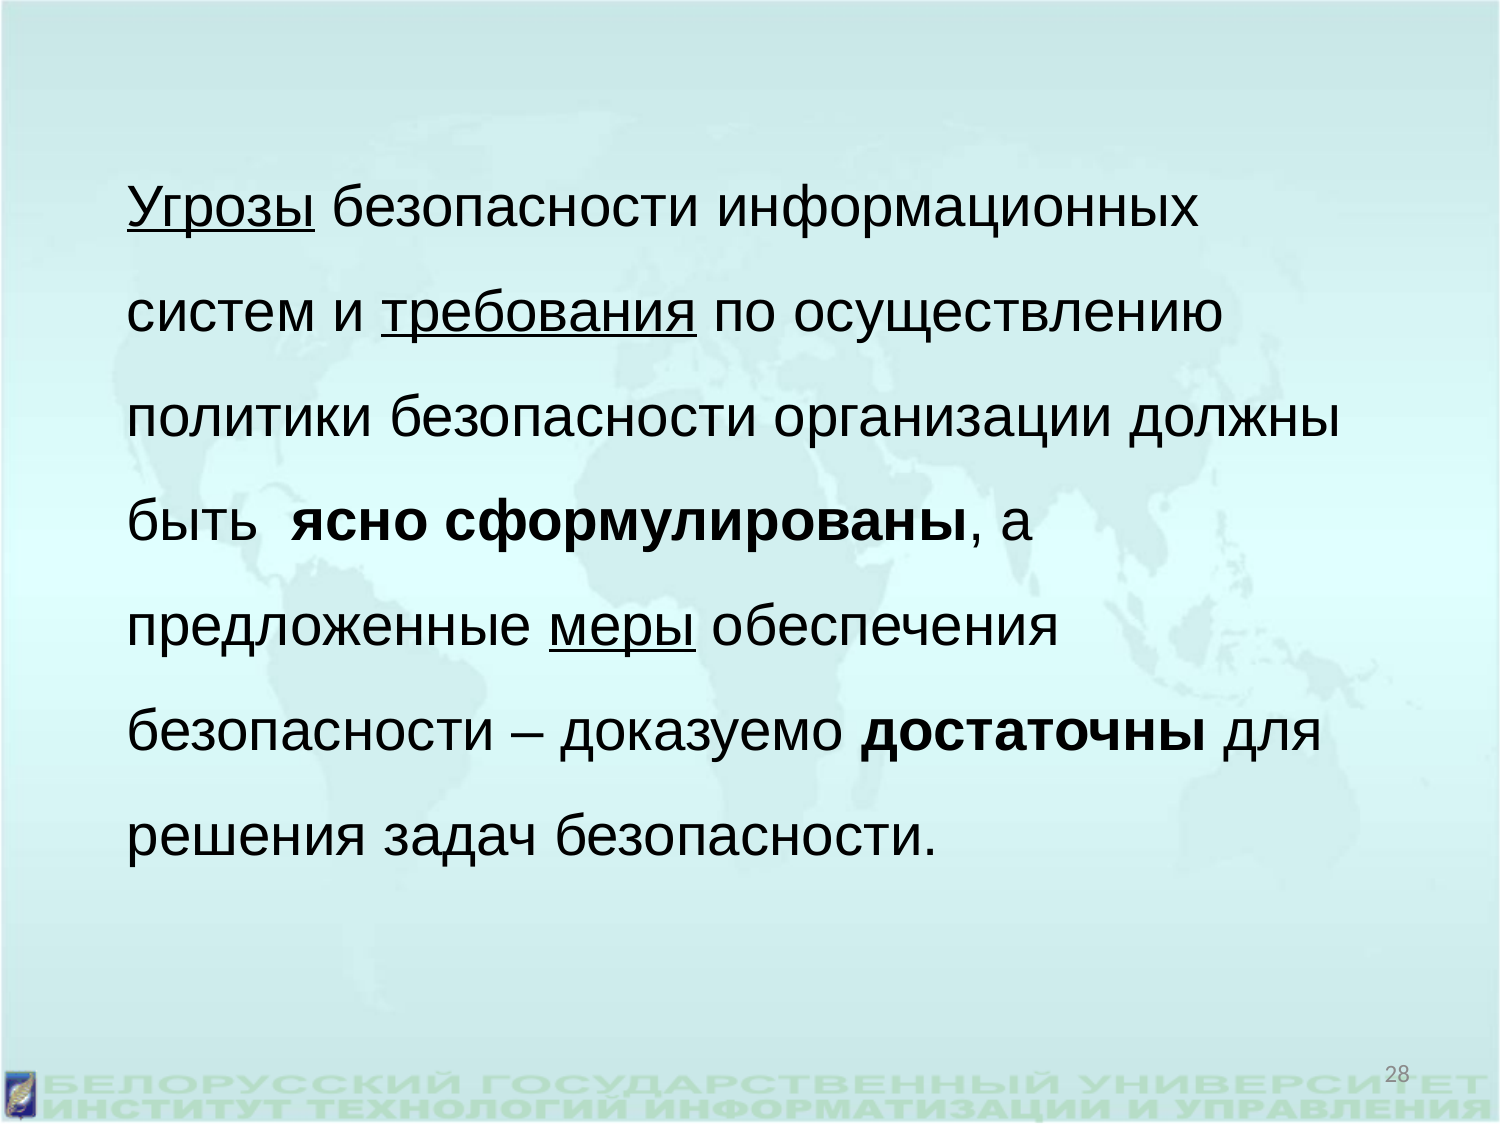

Угрозы безопасности информационных систем и требования по осуществлению политики безопасности организации должны быть  ясно сформулированы, а предложенные меры обеспечения безопасности – доказуемо достаточны для решения задач безопасности.

28